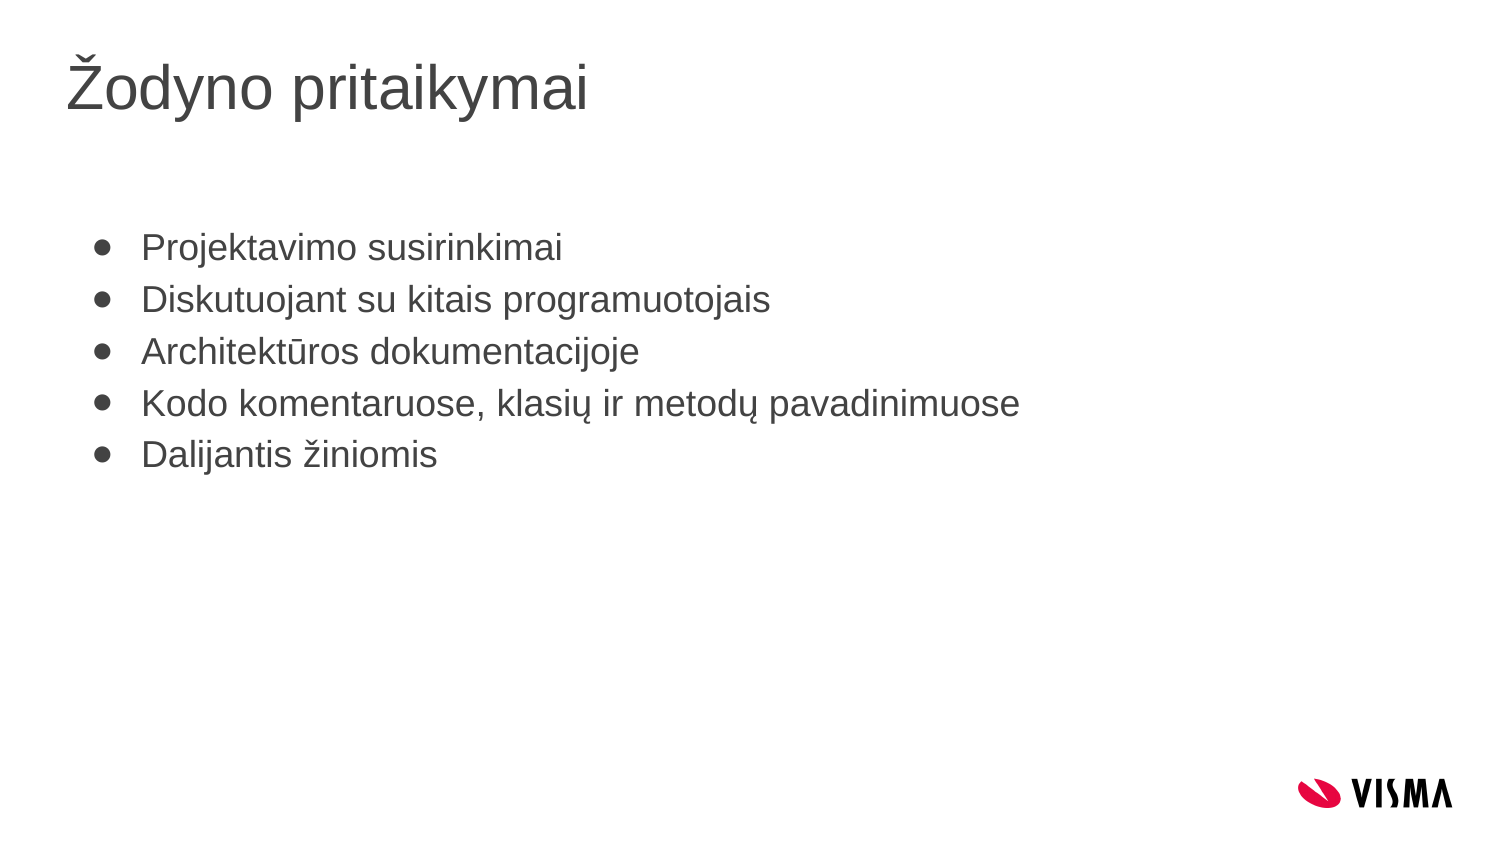

# Žodyno pritaikymai
Projektavimo susirinkimai
Diskutuojant su kitais programuotojais
Architektūros dokumentacijoje
Kodo komentaruose, klasių ir metodų pavadinimuose
Dalijantis žiniomis